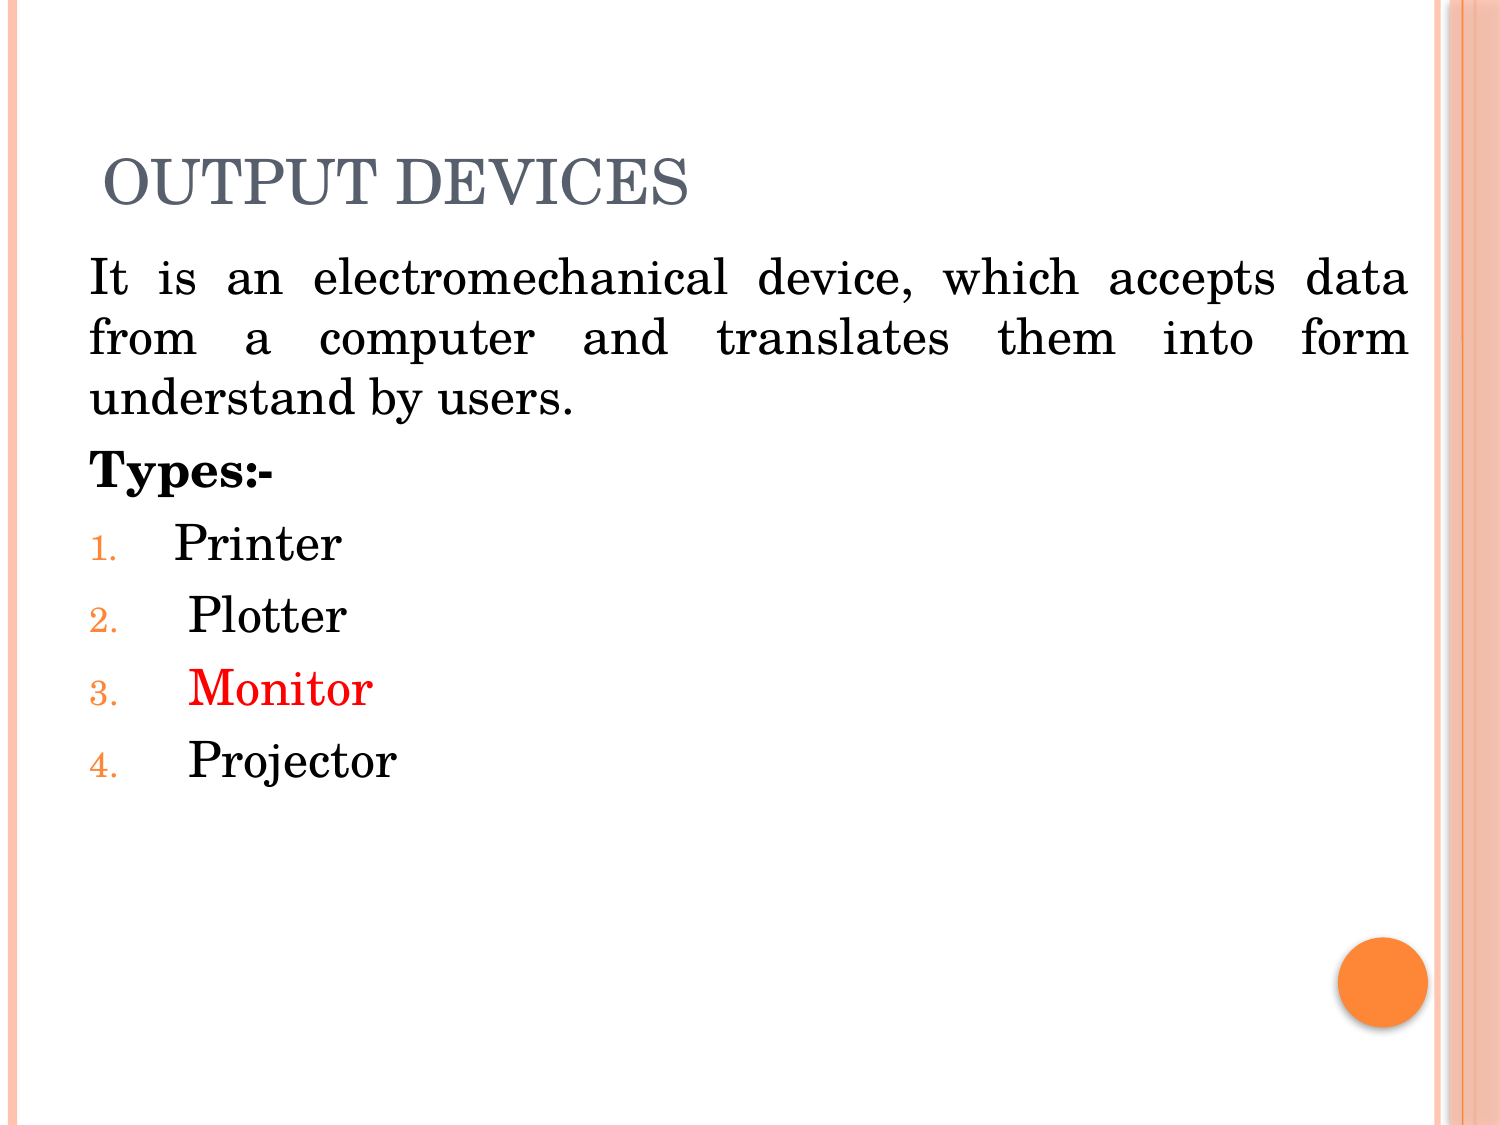

# Output Devices
It is an electromechanical device, which accepts data from a computer and translates them into form understand by users.
Types:-
Printer
 Plotter
 Monitor
 Projector